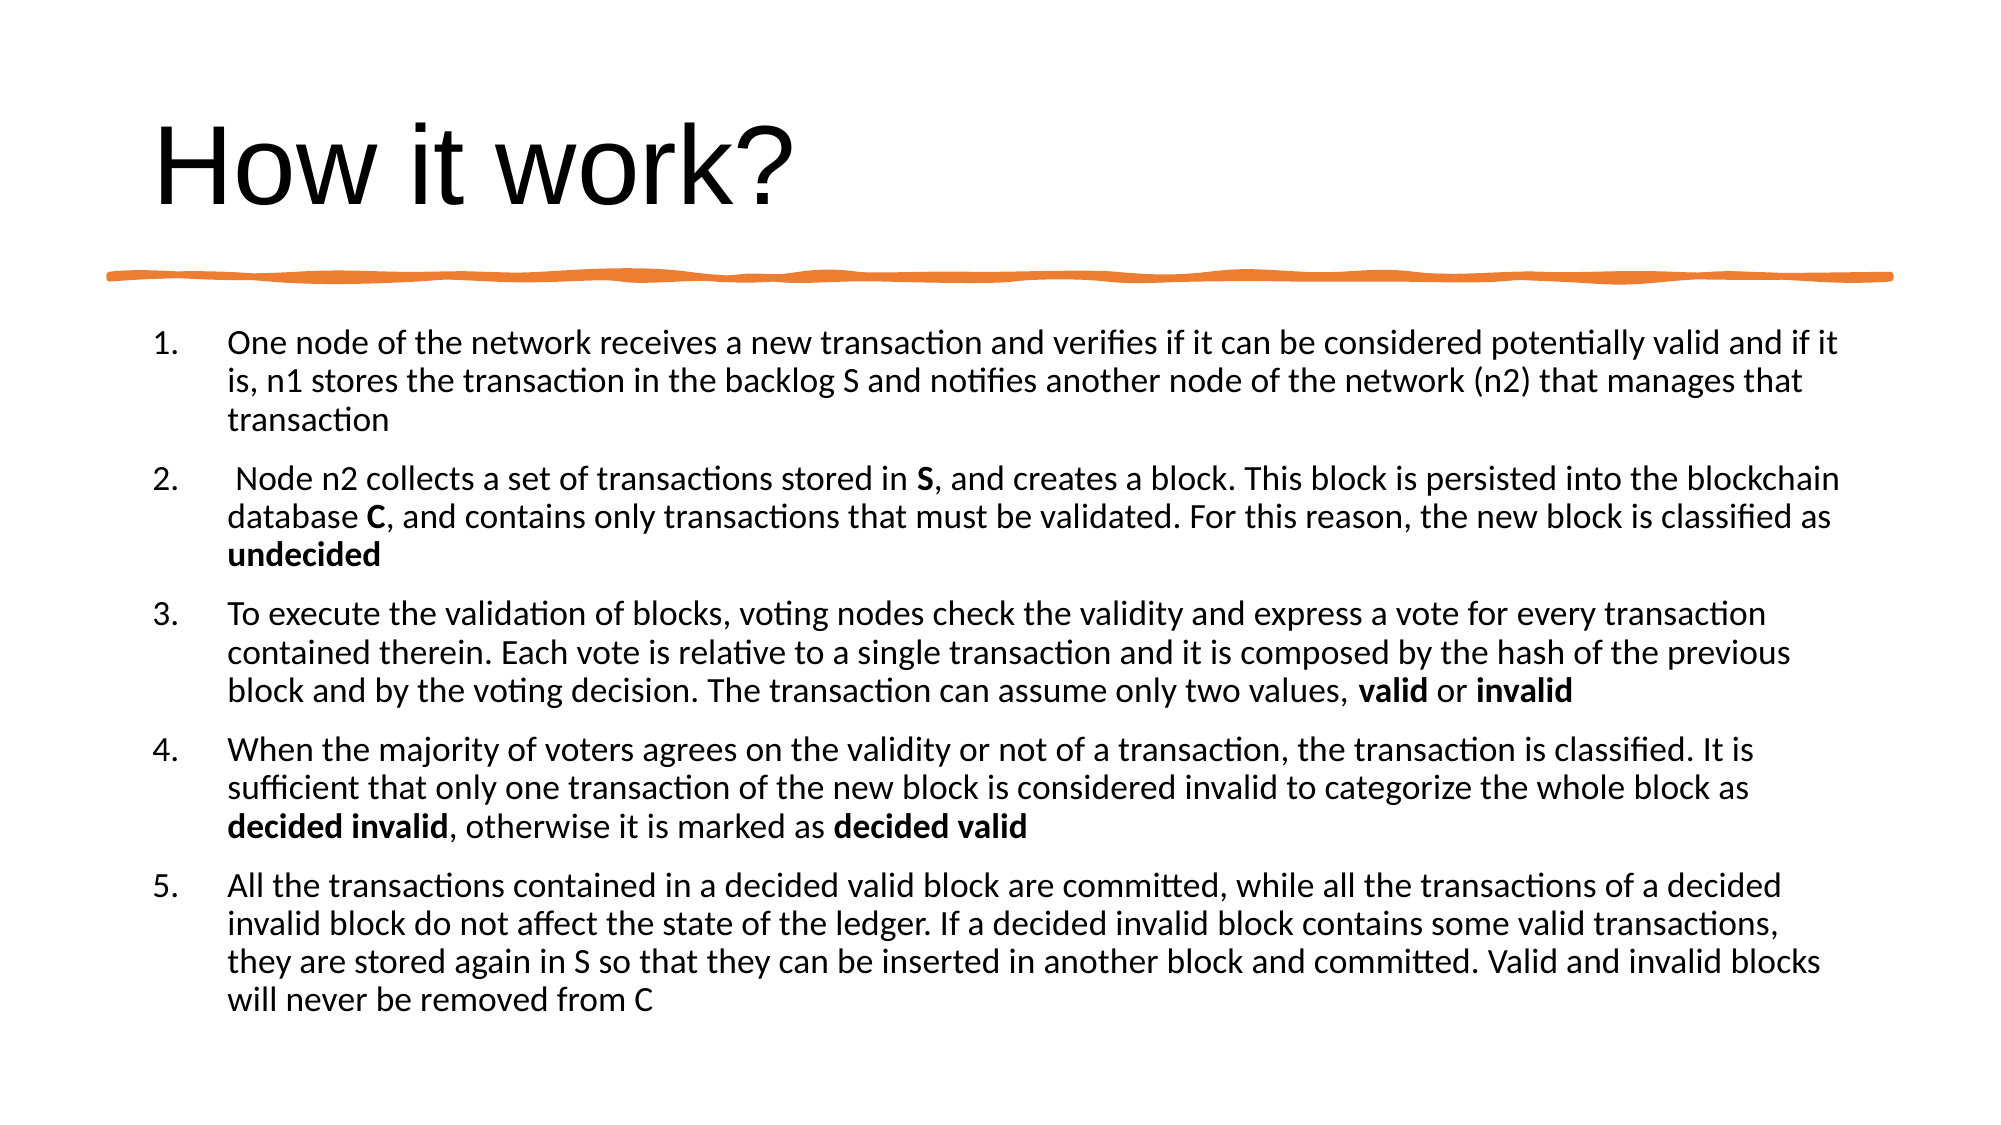

# How it work?

One node of the network receives a new transaction and verifies if it can be considered potentially valid and if it is, n1 stores the transaction in the backlog S and notifies another node of the network (n2) that manages that transaction
 Node n2 collects a set of transactions stored in S, and creates a block. This block is persisted into the blockchain database C, and contains only transactions that must be validated. For this reason, the new block is classified as undecided
To execute the validation of blocks, voting nodes check the validity and express a vote for every transaction contained therein. Each vote is relative to a single transaction and it is composed by the hash of the previous block and by the voting decision. The transaction can assume only two values, valid or invalid
When the majority of voters agrees on the validity or not of a transaction, the transaction is classified. It is sufficient that only one transaction of the new block is considered invalid to categorize the whole block as decided invalid, otherwise it is marked as decided valid
All the transactions contained in a decided valid block are committed, while all the transactions of a decided invalid block do not affect the state of the ledger. If a decided invalid block contains some valid transactions, they are stored again in S so that they can be inserted in another block and committed. Valid and invalid blocks will never be removed from C